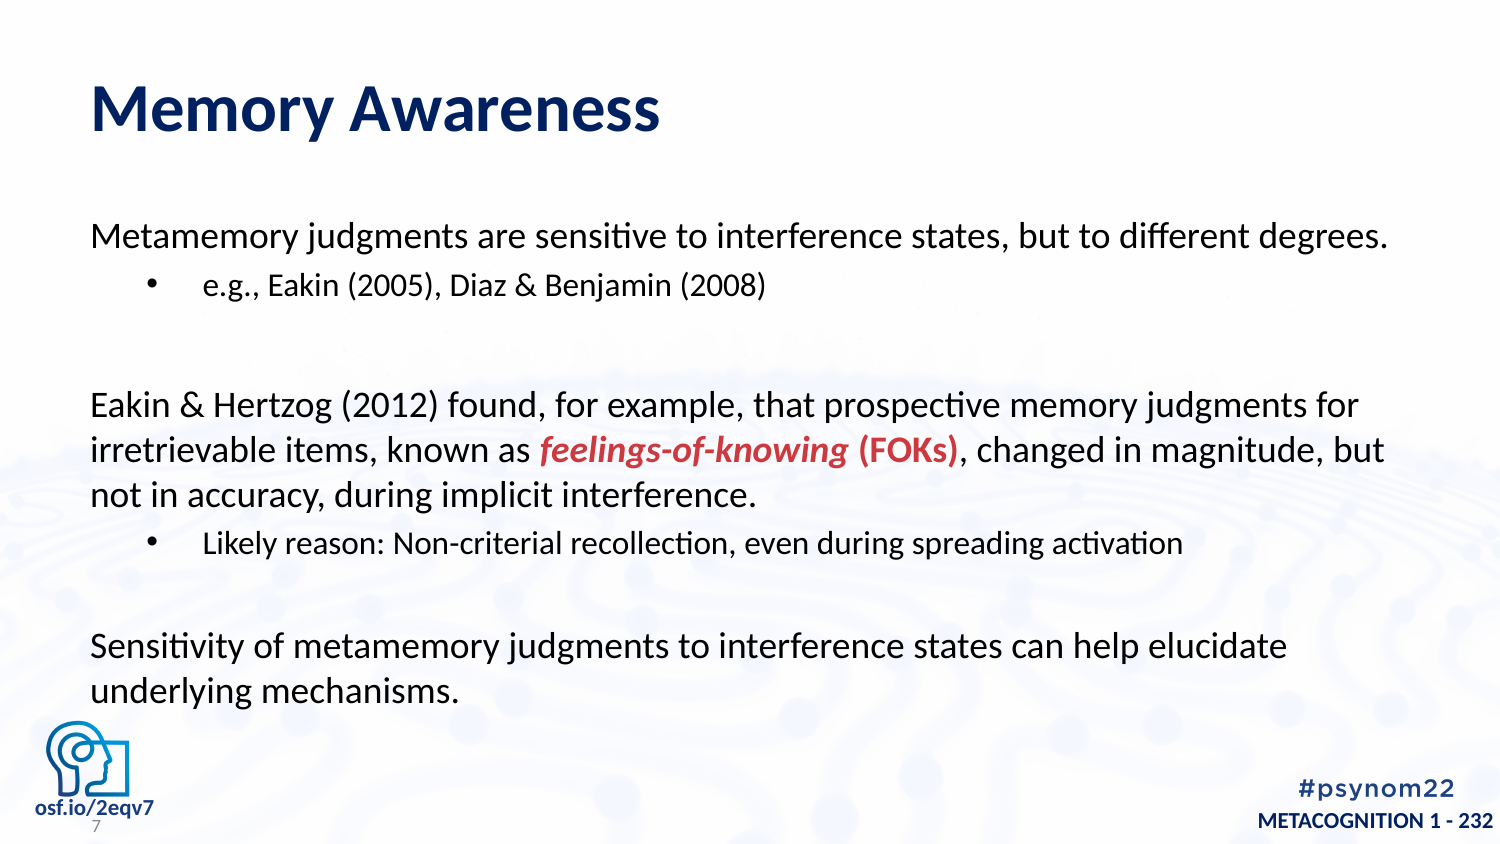

# Memory Awareness
Metamemory judgments are sensitive to interference states, but to different degrees.
e.g., Eakin (2005), Diaz & Benjamin (2008)

Eakin & Hertzog (2012) found, for example, that prospective memory judgments for irretrievable items, known as feelings-of-knowing (FOKs), changed in magnitude, but not in accuracy, during implicit interference.
Likely reason: Non-criterial recollection, even during spreading activation

Sensitivity of metamemory judgments to interference states can help elucidate underlying mechanisms.
7